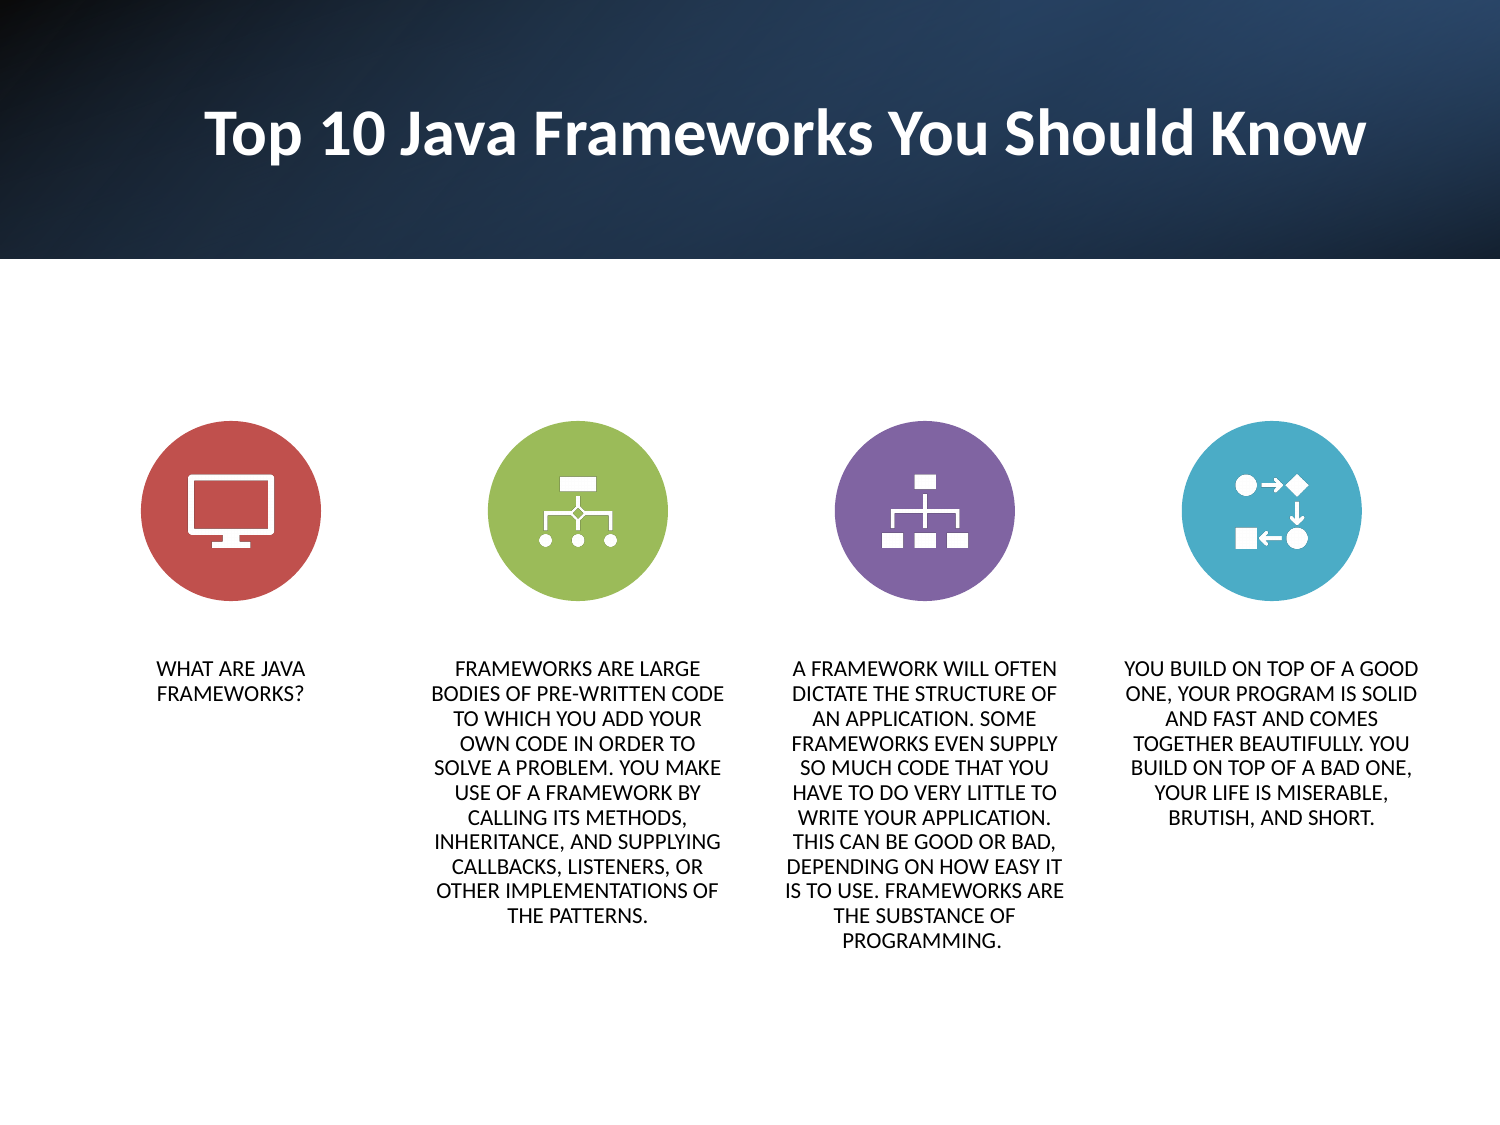

# Top 10 Java Frameworks You Should Know
What are Java frameworks?
Frameworks are large bodies of pre-written code to which you add your own code in order to solve a problem. You make use of a framework by calling its methods, inheritance, and supplying callbacks, listeners, or other implementations of the patterns.
A framework will often dictate the structure of an application. Some frameworks even supply so much code that you have to do very little to write your application. This can be good or bad, depending on how easy it is to use. Frameworks are the substance of programming.
You build on top of a good one, your program is solid and fast and comes together beautifully. You build on top of a bad one, your life is miserable, brutish, and short.